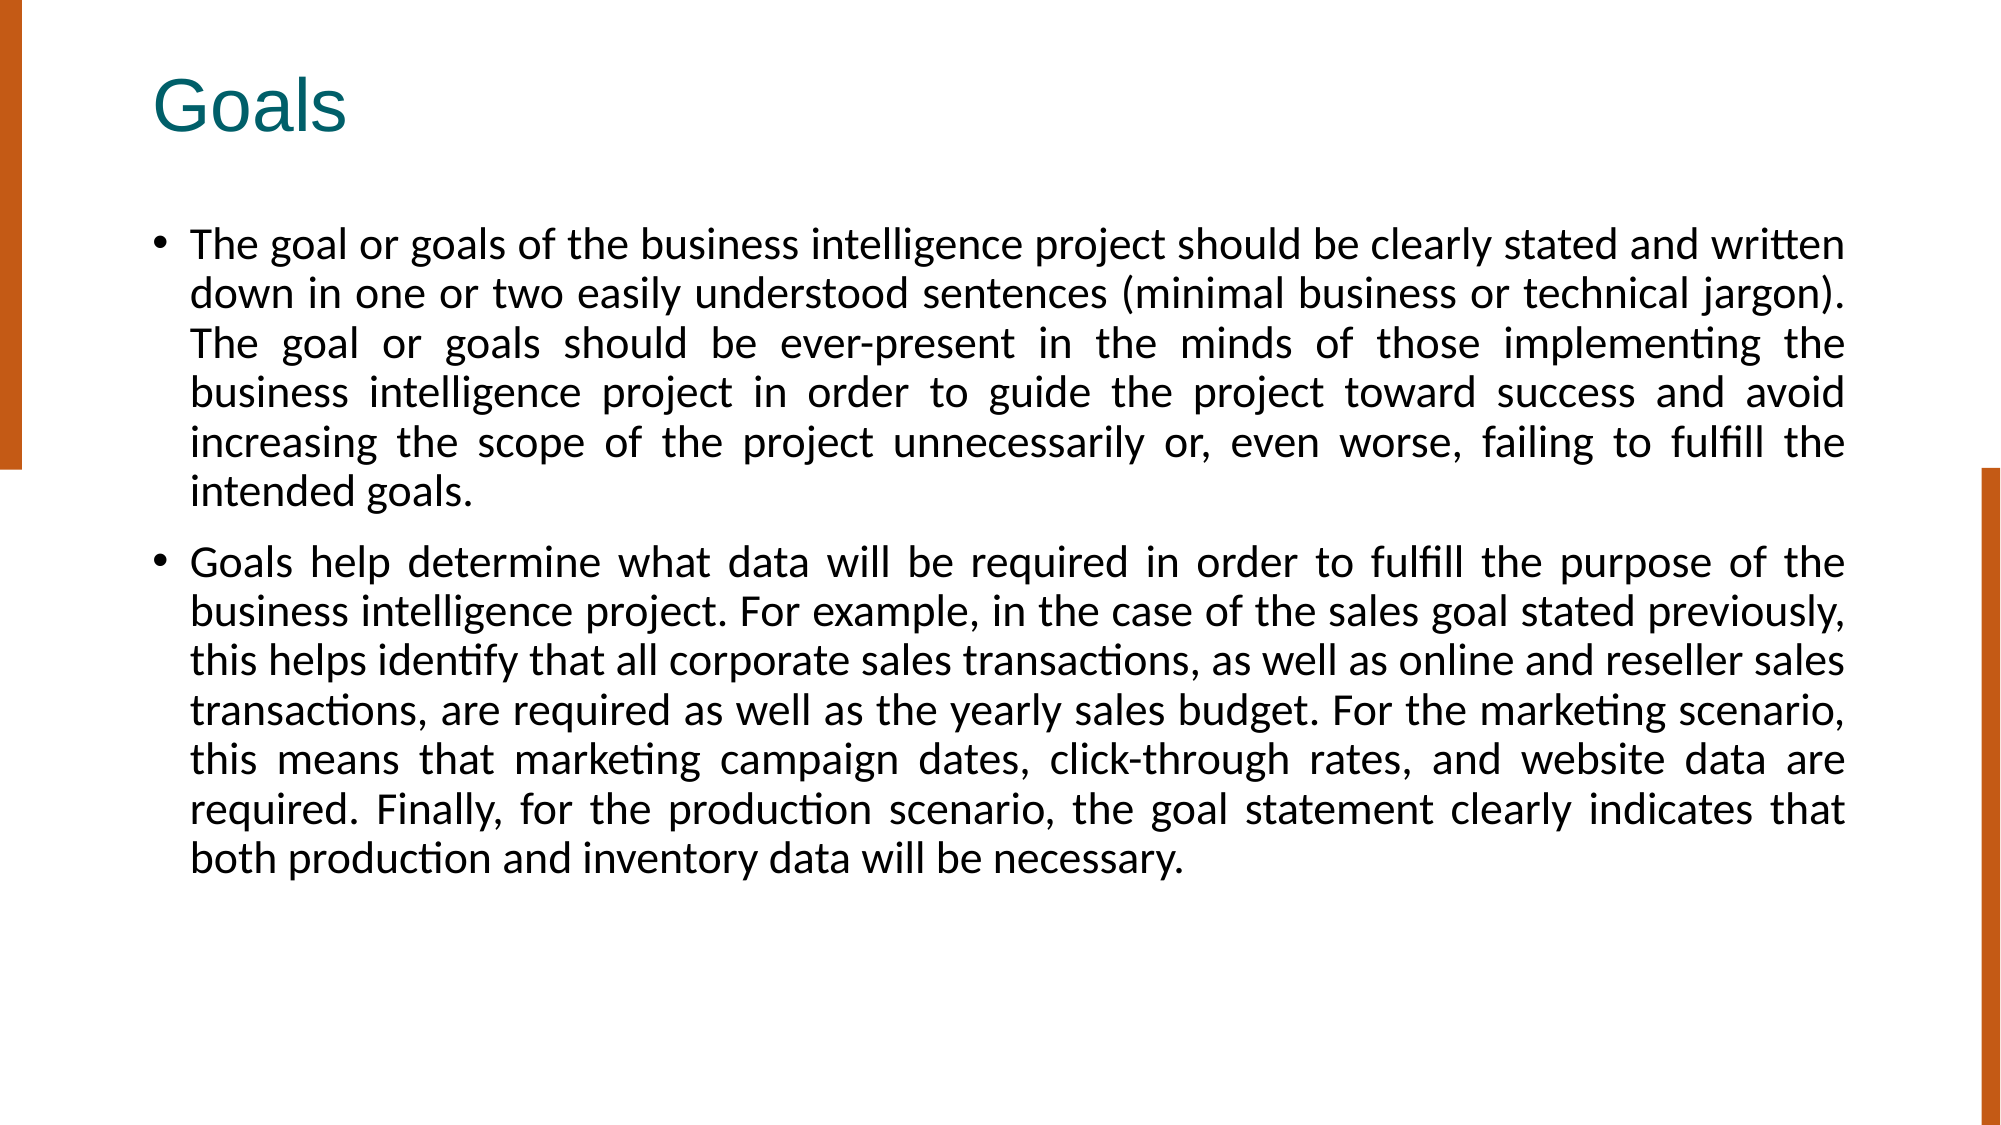

# Goals
The goal or goals of the business intelligence project should be clearly stated and written down in one or two easily understood sentences (minimal business or technical jargon). The goal or goals should be ever-present in the minds of those implementing the business intelligence project in order to guide the project toward success and avoid increasing the scope of the project unnecessarily or, even worse, failing to fulfill the intended goals.
Goals help determine what data will be required in order to fulfill the purpose of the business intelligence project. For example, in the case of the sales goal stated previously, this helps identify that all corporate sales transactions, as well as online and reseller sales transactions, are required as well as the yearly sales budget. For the marketing scenario, this means that marketing campaign dates, click-through rates, and website data are required. Finally, for the production scenario, the goal statement clearly indicates that both production and inventory data will be necessary.